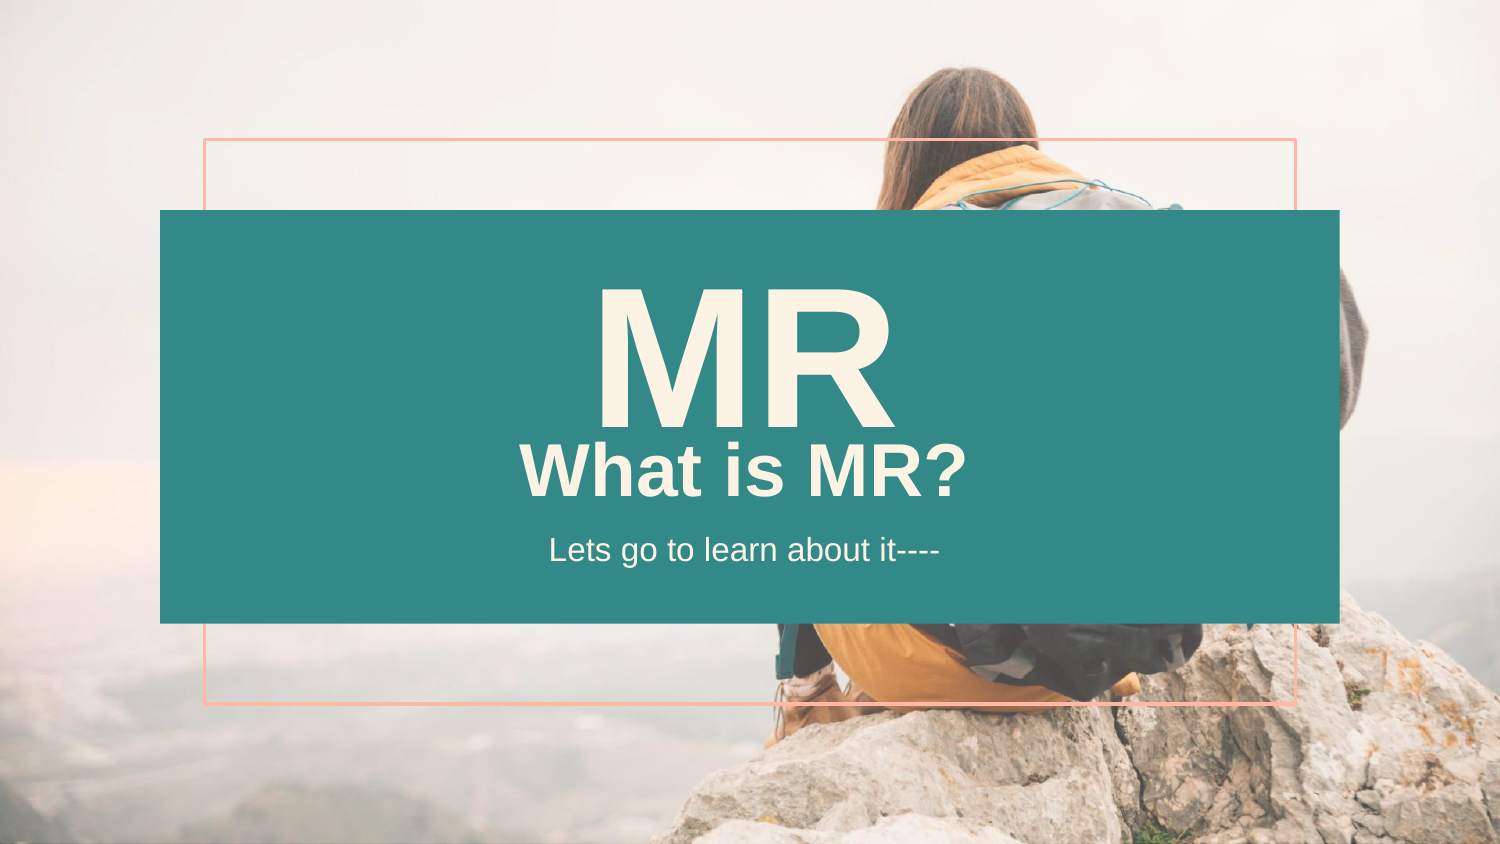

MR
# What is MR?
Lets go to learn about it----